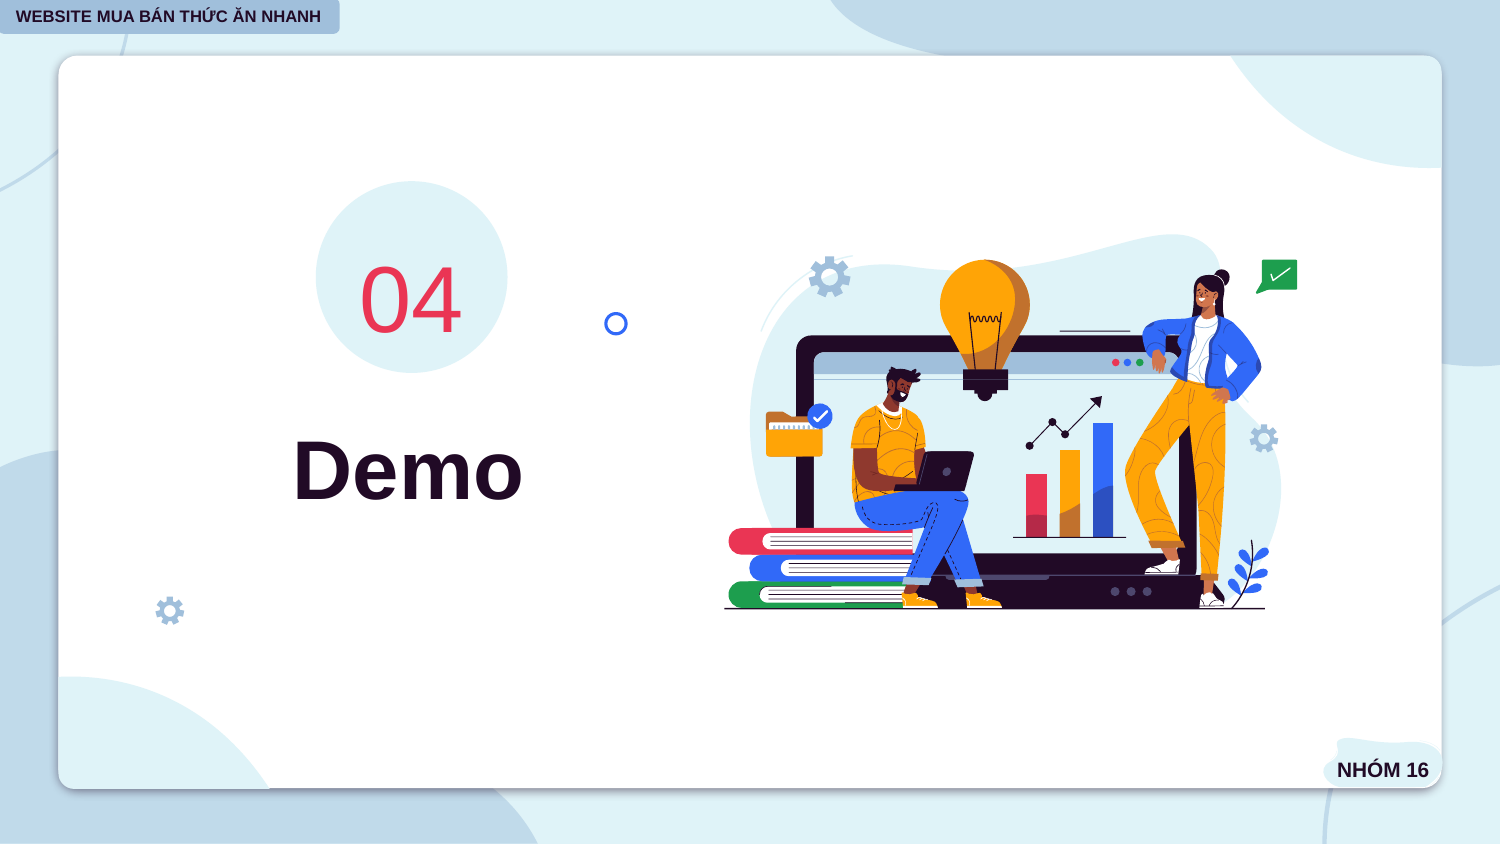

WEBSITE MUA BÁN THỨC ĂN NHANH

04

# Demo

NHÓM 16